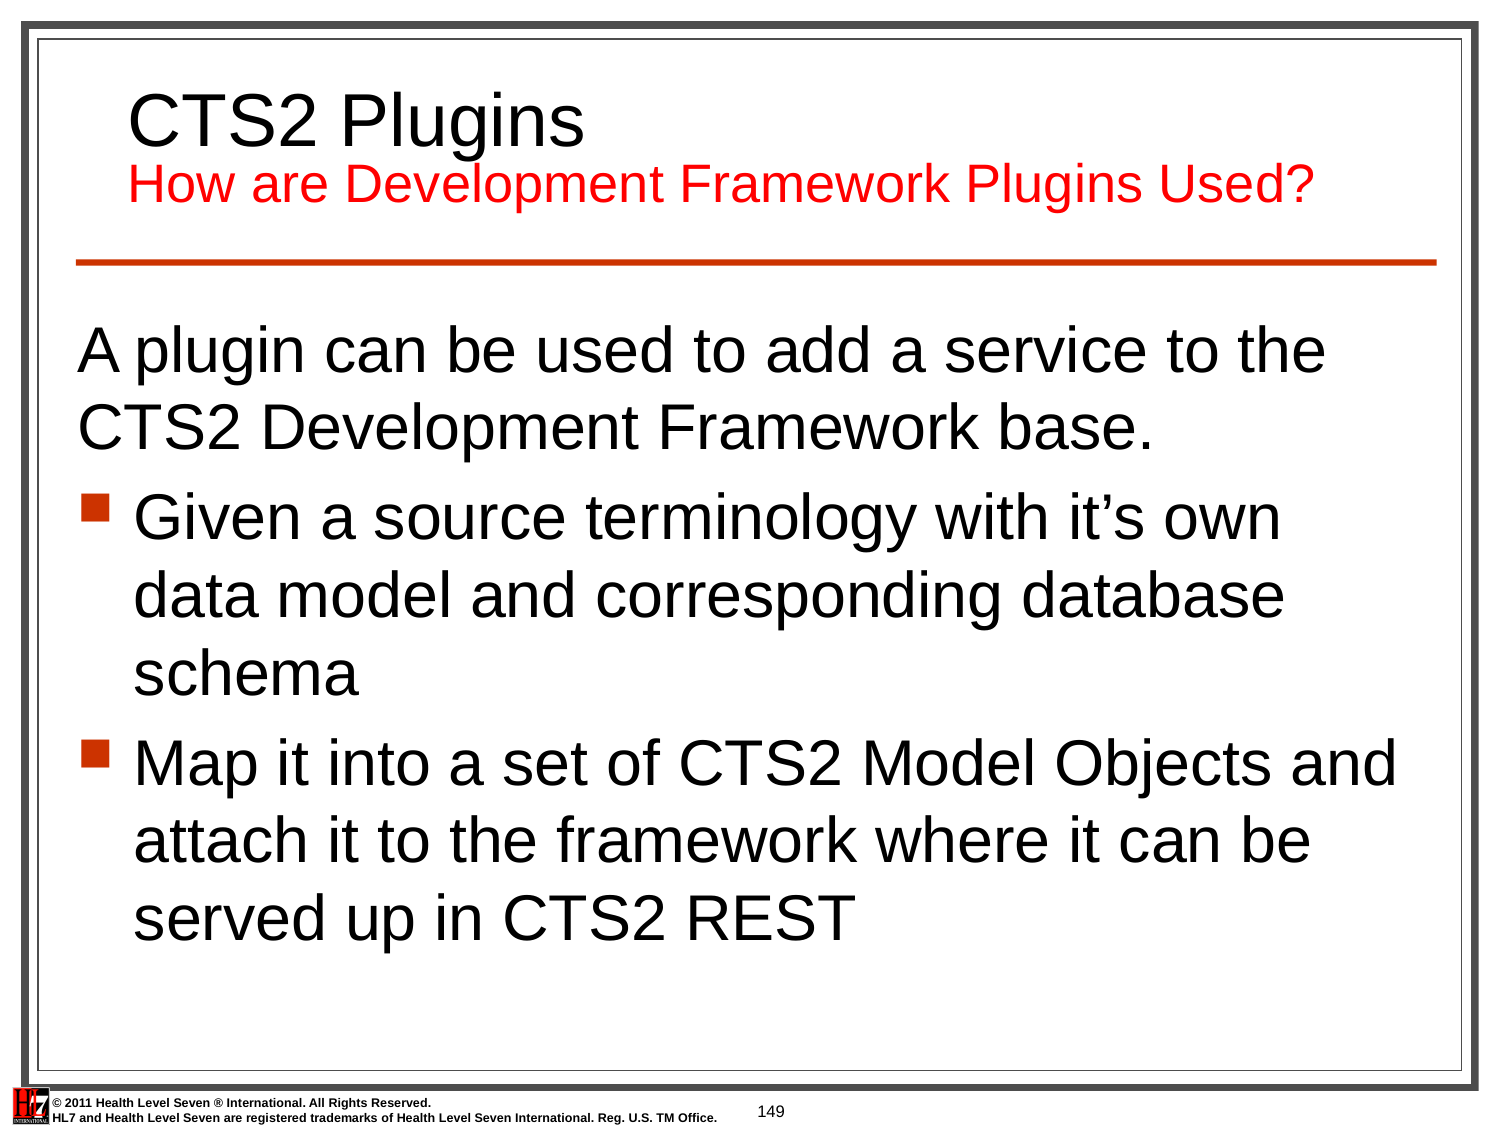

# CTS2 Plugins How are Development Framework Plugins Used?
A plugin can be used to add a service to the CTS2 Development Framework base.
Given a source terminology with it’s own data model and corresponding database schema
Map it into a set of CTS2 Model Objects and attach it to the framework where it can be served up in CTS2 REST

149